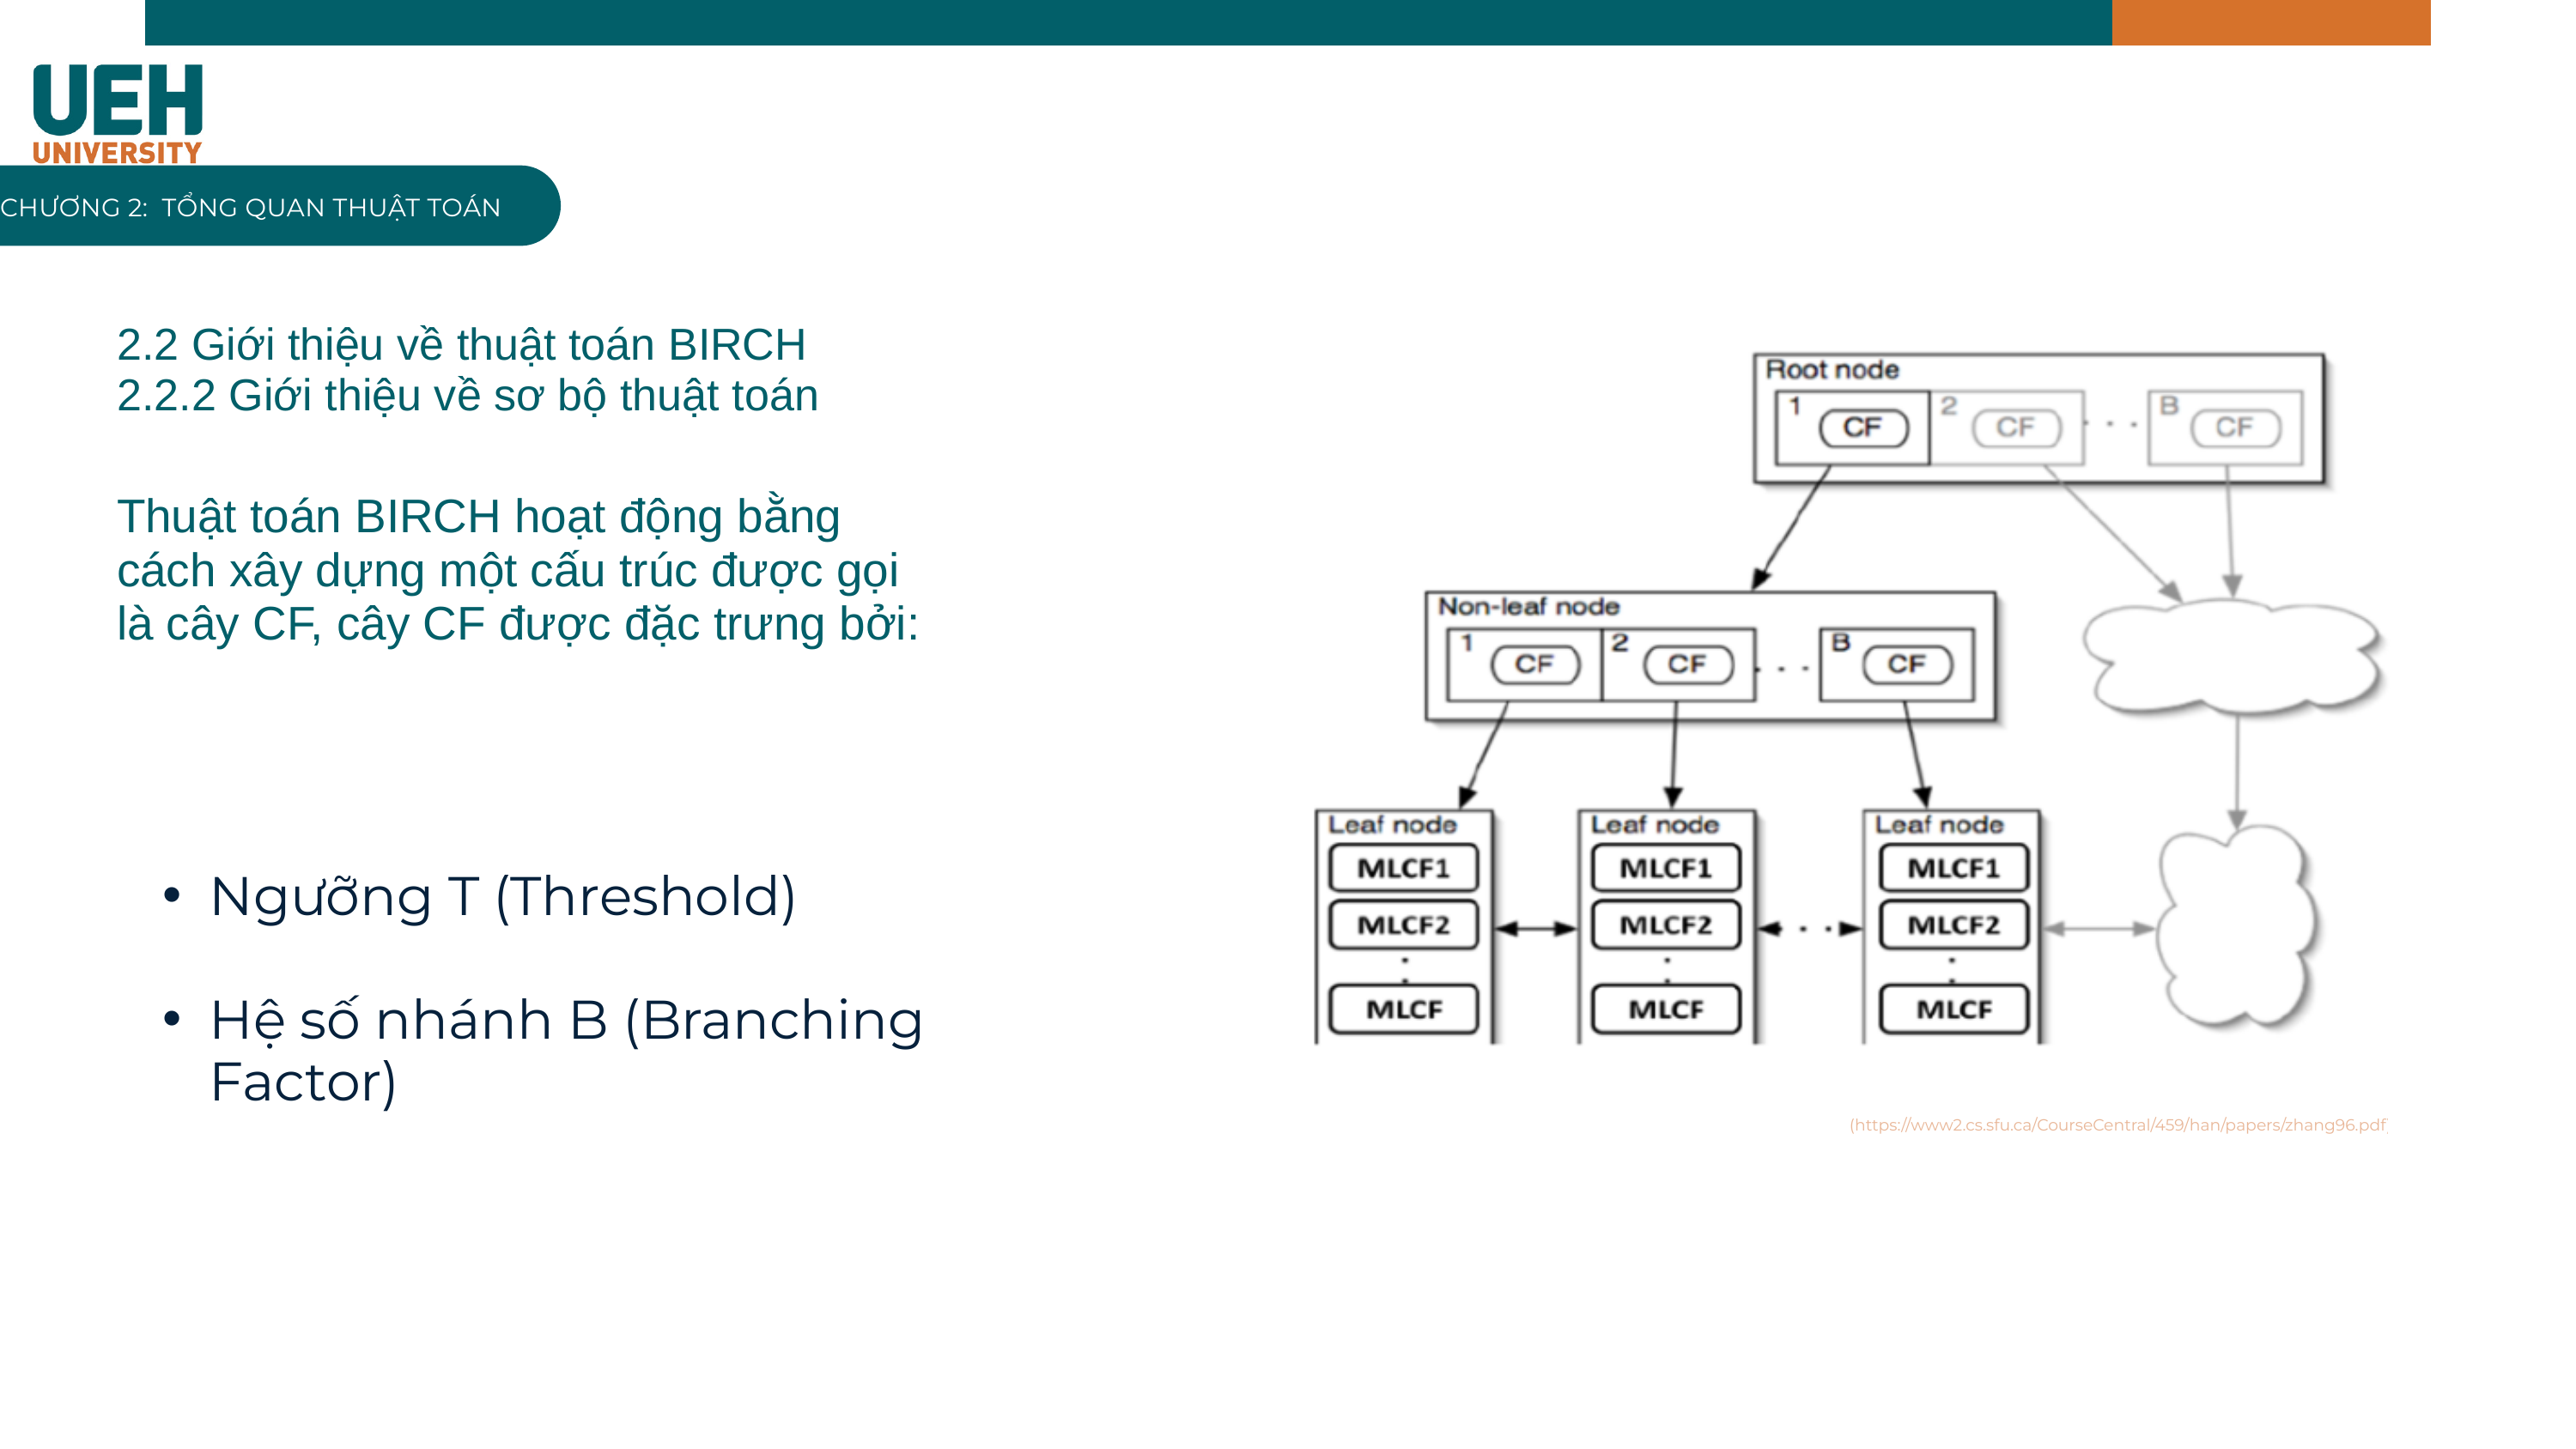

INFOGRAPHIC

CHƯƠNG 2:  TỔNG QUAN THUẬT TOÁN

2.2 Giới thiệu về thuật toán BIRCH
2.2.2 Giới thiệu về sơ bộ thuật toán
Thuật toán BIRCH hoạt động bằng cách xây dựng một cấu trúc được gọi là cây CF, cây CF được đặc trưng bởi:

Ngưỡng T (Threshold)

Hệ số nhánh B (Branching Factor)

(https://www2.cs.sfu.ca/CourseCentral/459/han/papers/zhang96.pdf)